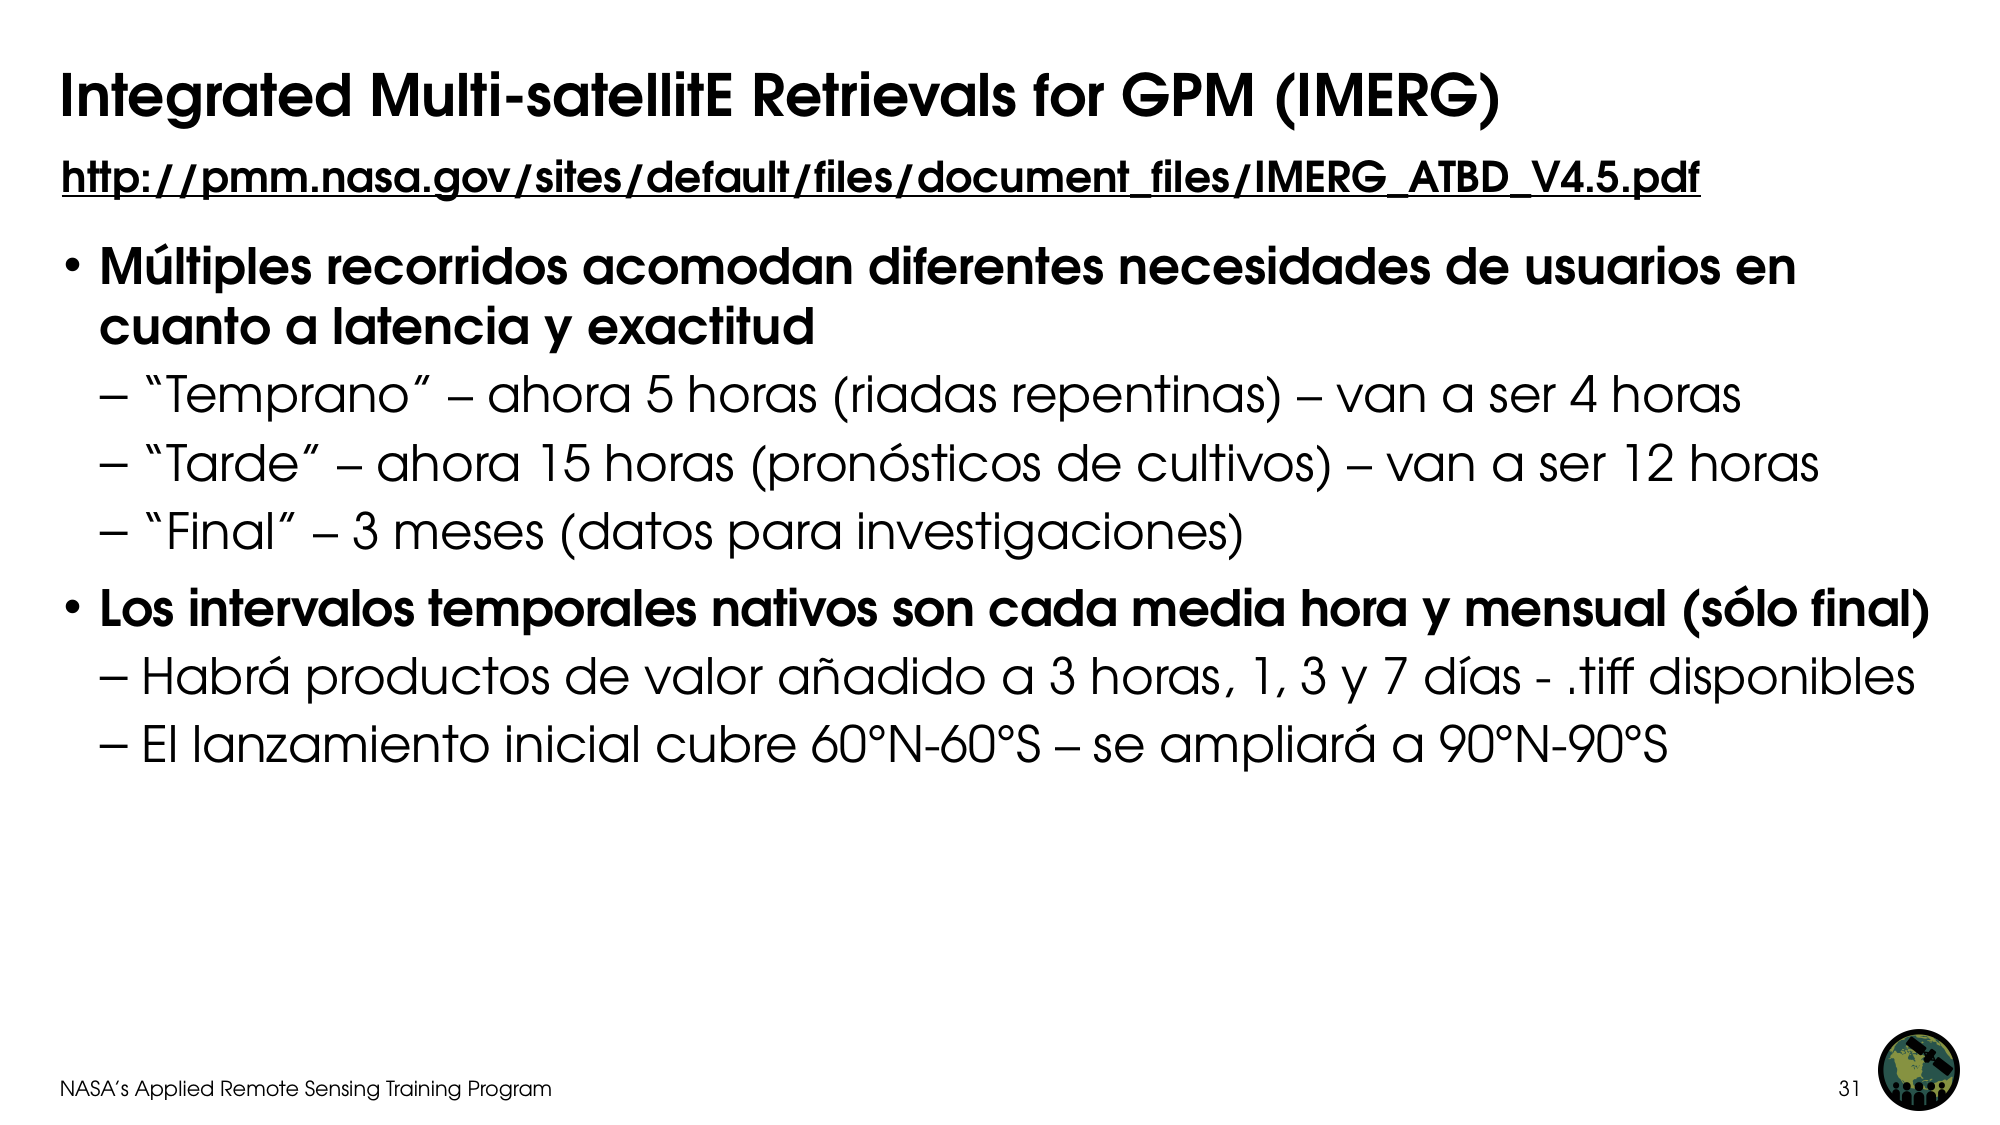

# Integrated Multi-satellitE Retrievals for GPM (IMERG)
http://pmm.nasa.gov/sites/default/files/document_files/IMERG_ATBD_V4.5.pdf
Múltiples recorridos acomodan diferentes necesidades de usuarios en cuanto a latencia y exactitud
“Temprano” – ahora 5 horas (riadas repentinas) – van a ser 4 horas
“Tarde” – ahora 15 horas (pronósticos de cultivos) – van a ser 12 horas
“Final” – 3 meses (datos para investigaciones)
Los intervalos temporales nativos son cada media hora y mensual (sólo final)
Habrá productos de valor añadido a 3 horas, 1, 3 y 7 días - .tiff disponibles
El lanzamiento inicial cubre 60°N-60°S – se ampliará a 90°N-90°S